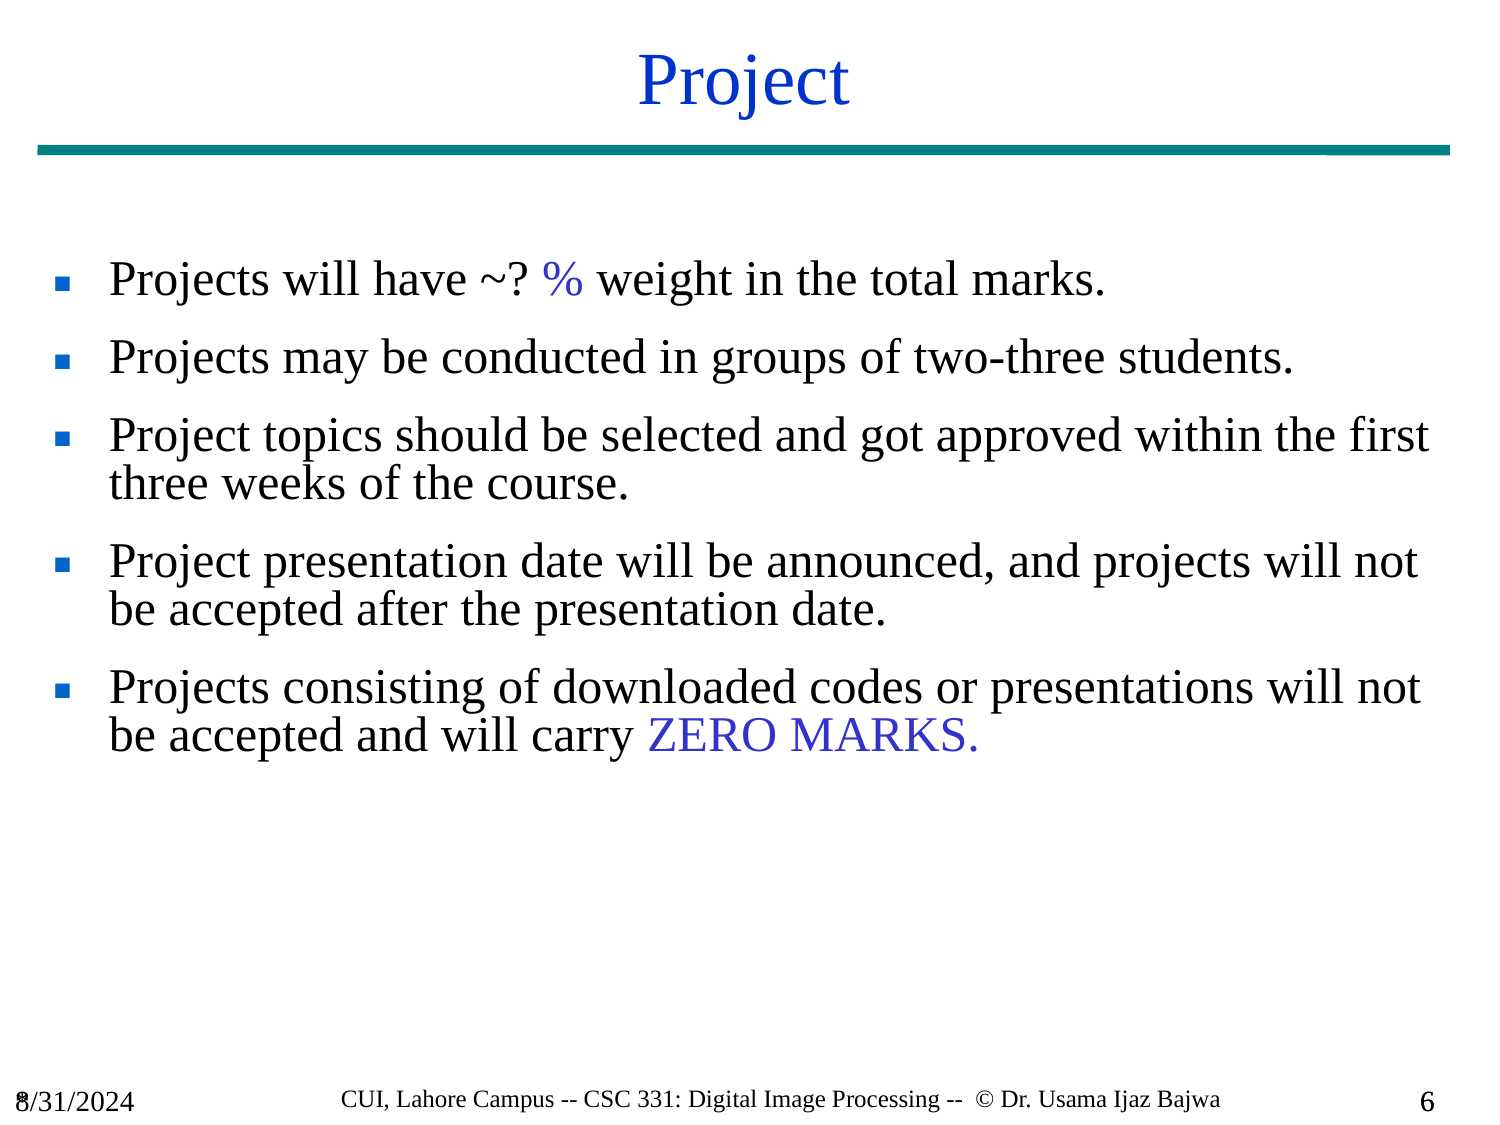

# Project
Projects will have ~? % weight in the total marks.
Projects may be conducted in groups of two-three students.
Project topics should be selected and got approved within the first three weeks of the course.
Project presentation date will be announced, and projects will not be accepted after the presentation date.
Projects consisting of downloaded codes or presentations will not be accepted and will carry ZERO MARKS.
*
8/31/2024
CUI, Lahore Campus -- CSC 331: Digital Image Processing --  © Dr. Usama Ijaz Bajwa
6
6